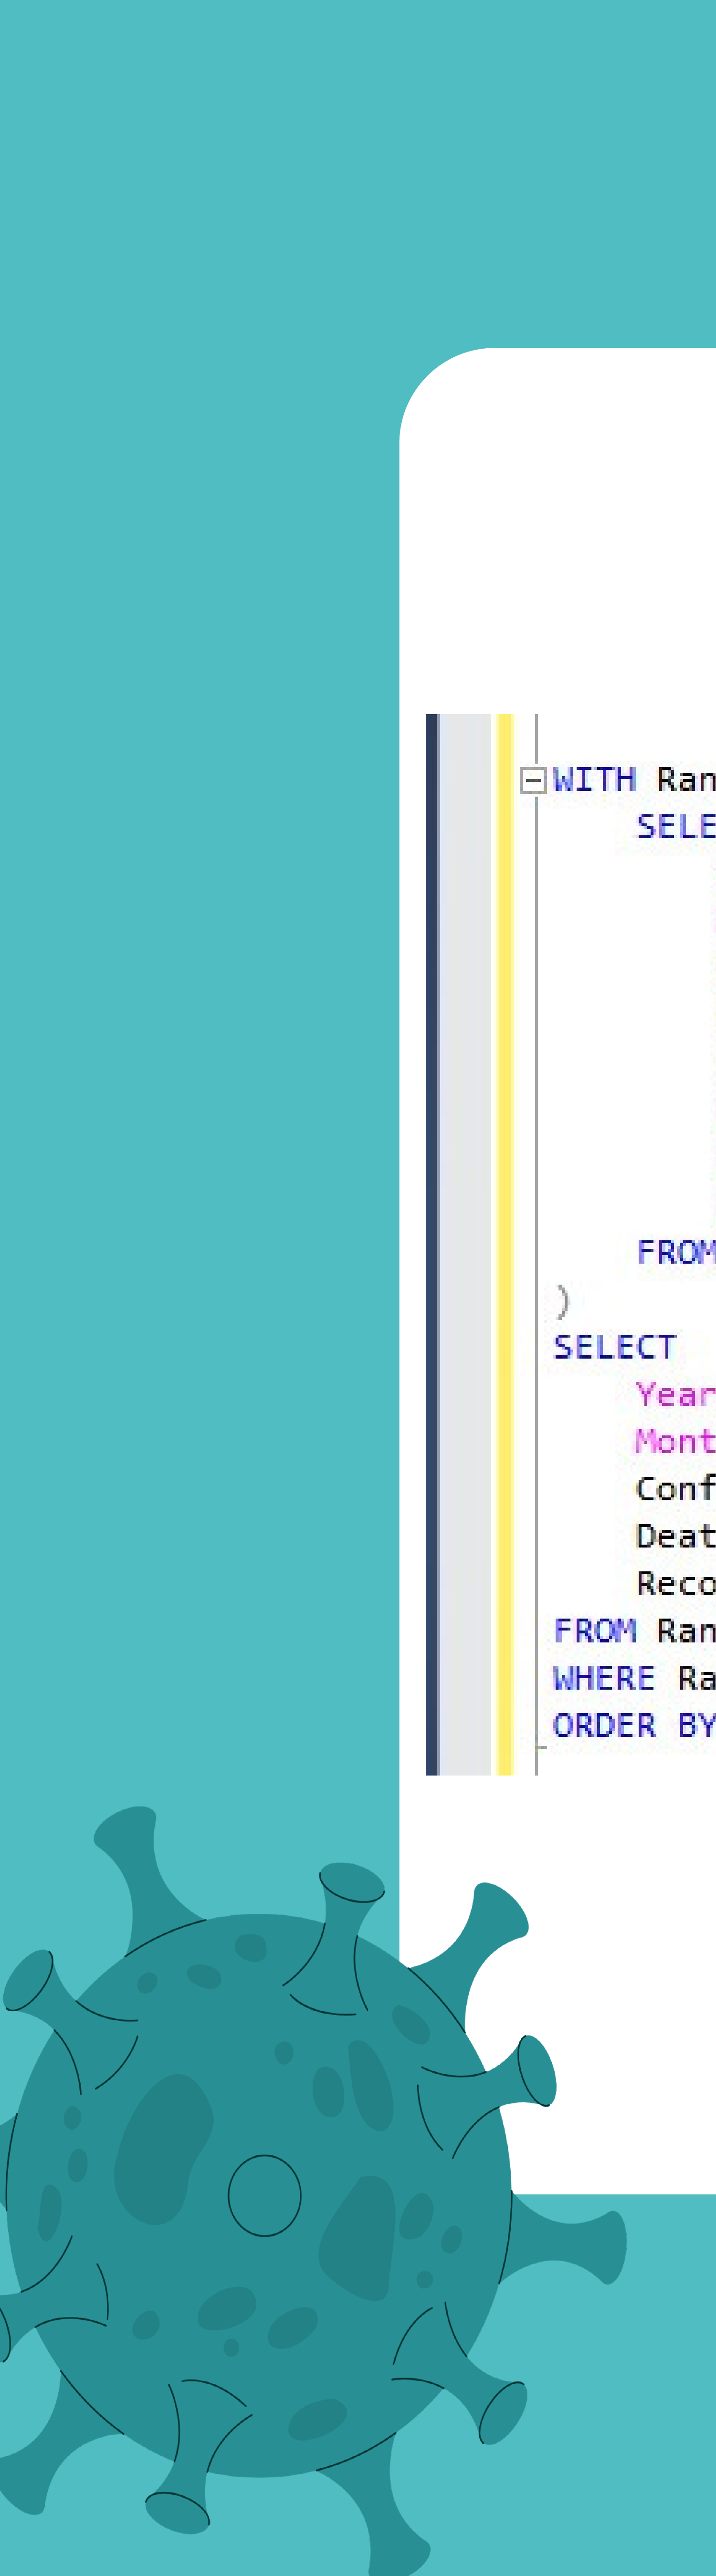

Q7. Find most frequent value for confirmed, deaths, recovered each month